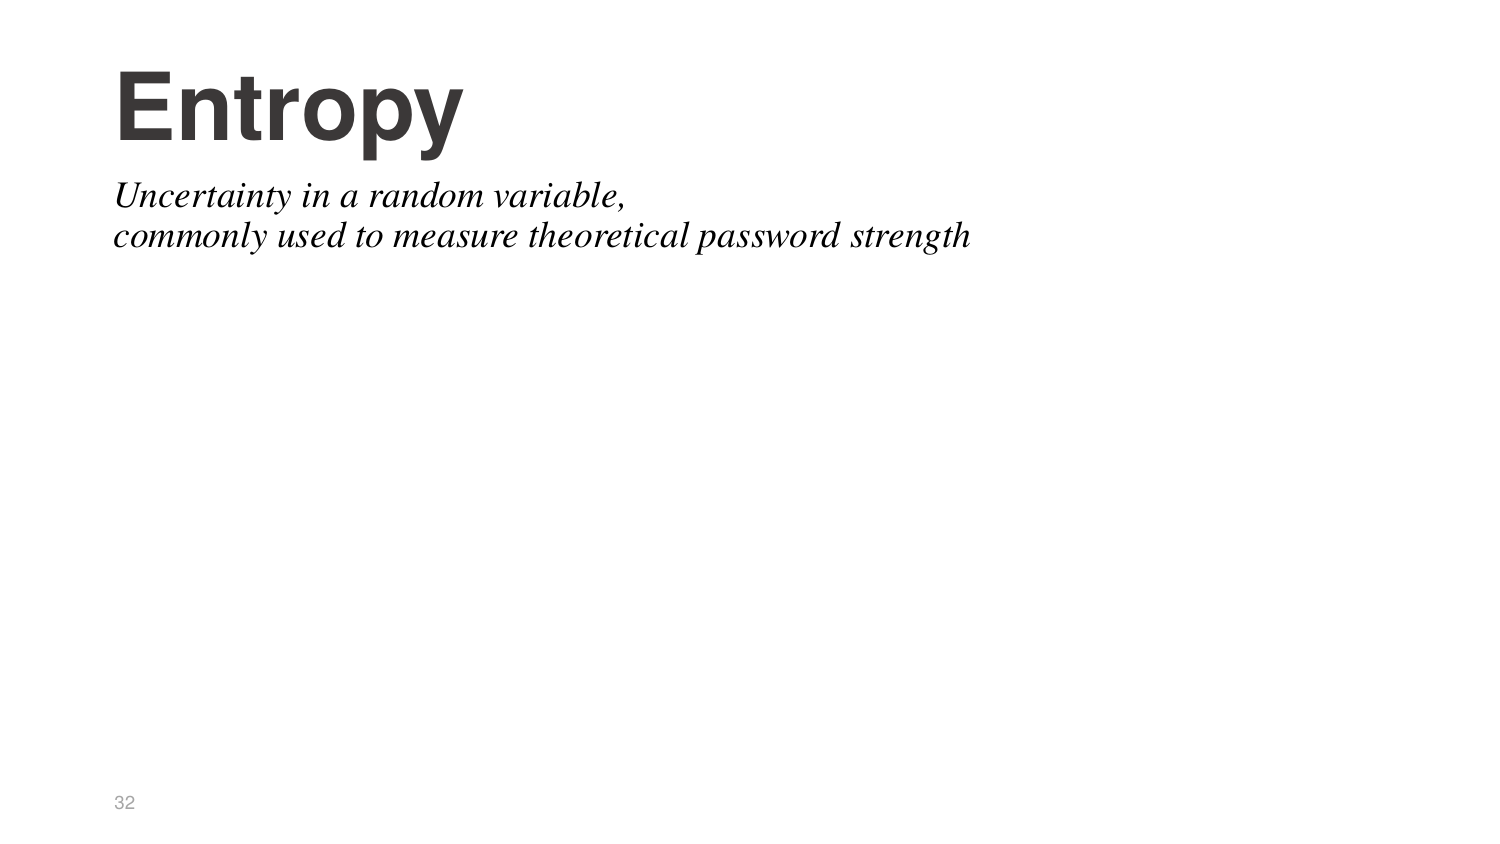

# Entropy
Uncertainty in a random variable,
commonly used to measure theoretical password strength

32
**Line used as an example – does not reflect real data